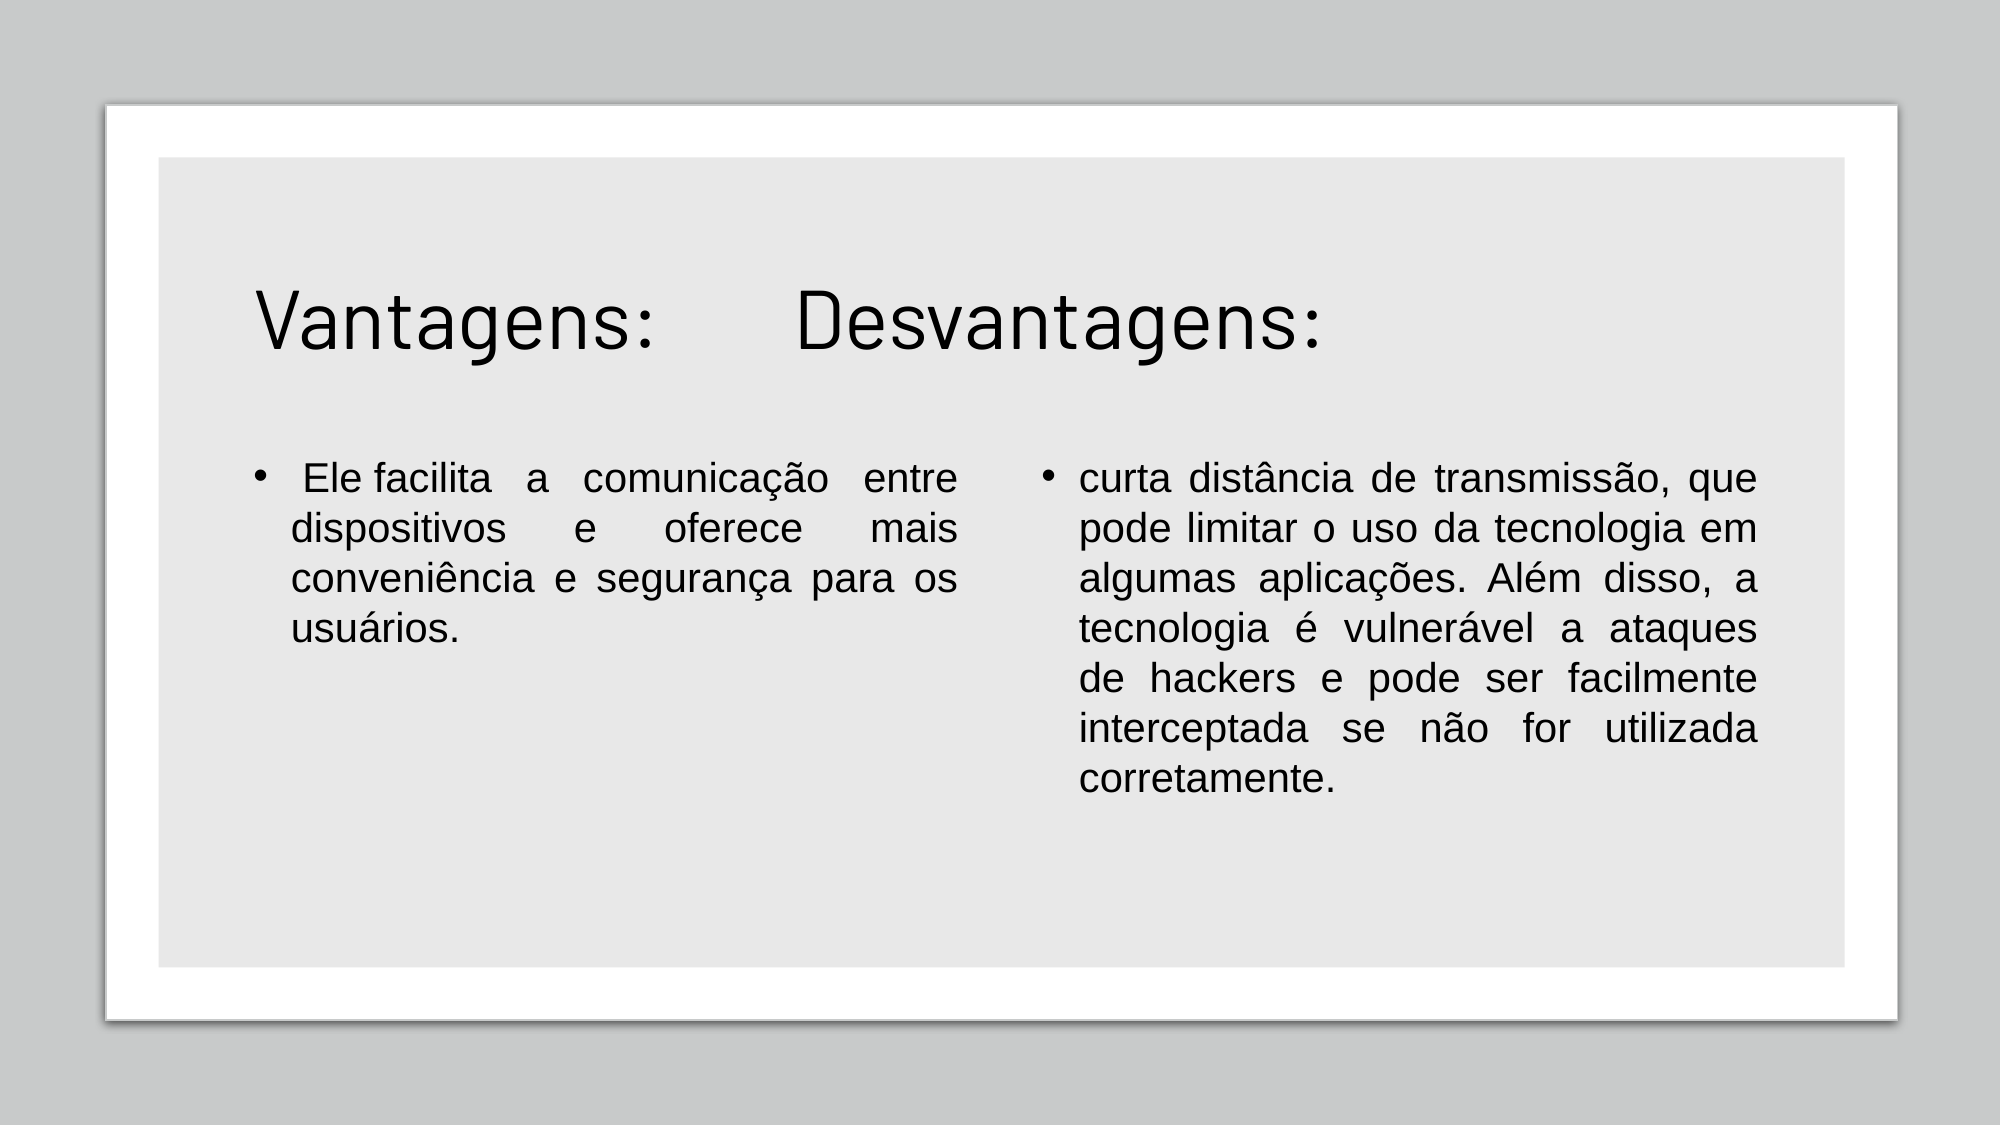

# Vantagens:        Desvantagens:
 Ele facilita a comunicação entre dispositivos e oferece mais conveniência e segurança para os usuários.
curta distância de transmissão, que pode limitar o uso da tecnologia em algumas aplicações. Além disso, a tecnologia é vulnerável a ataques de hackers e pode ser facilmente interceptada se não for utilizada corretamente.